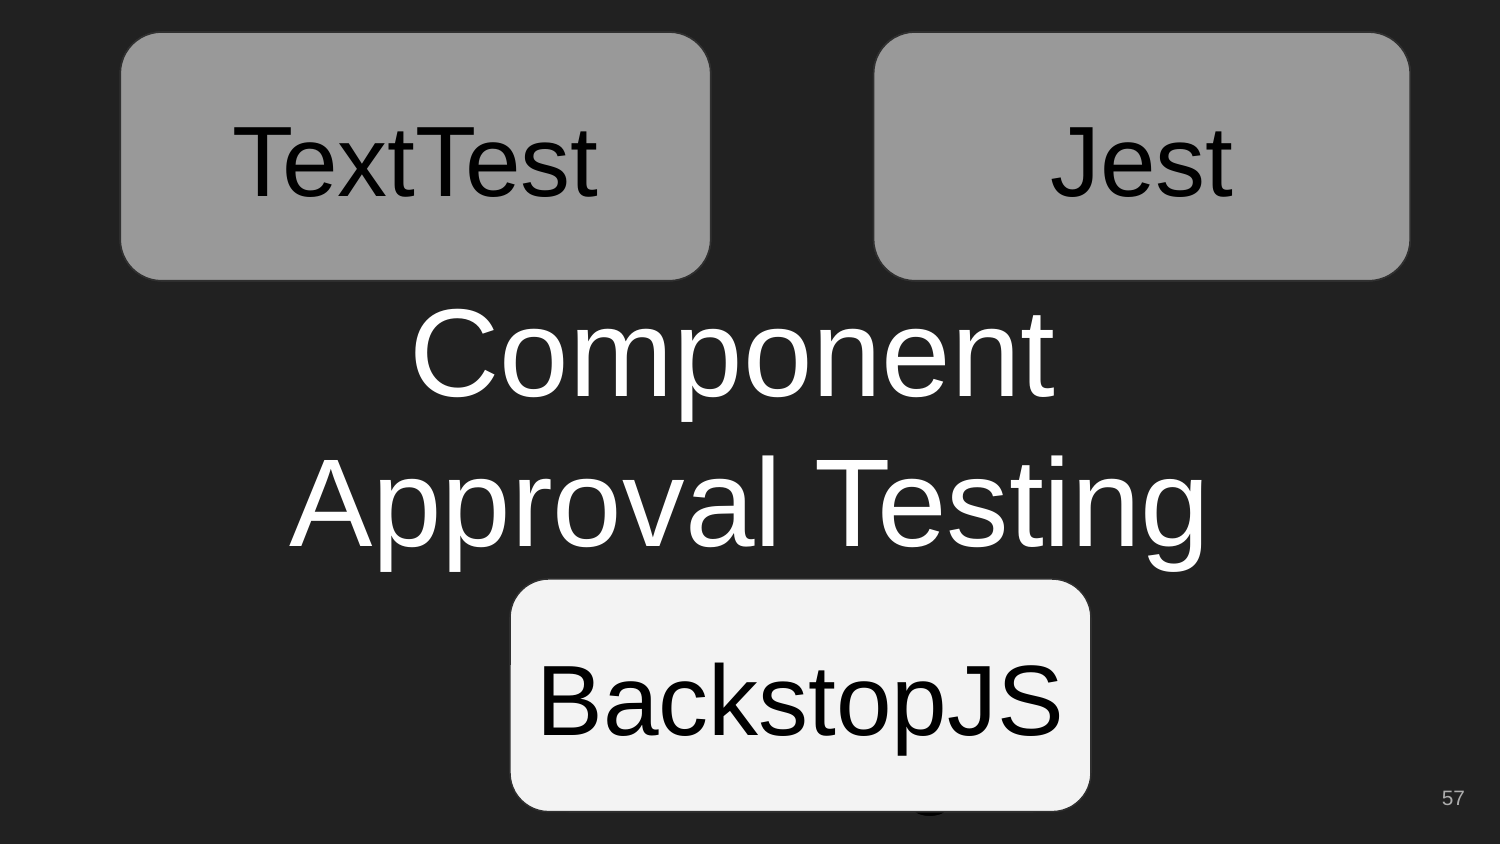

Text Based Testing
TextTest
TextTest
Snapshot Testing
Snapshot Testing
Jest
Jest
# Component
Approval Testing
BackstopJS
Visual Testing
Visual Testing
Applitools
57